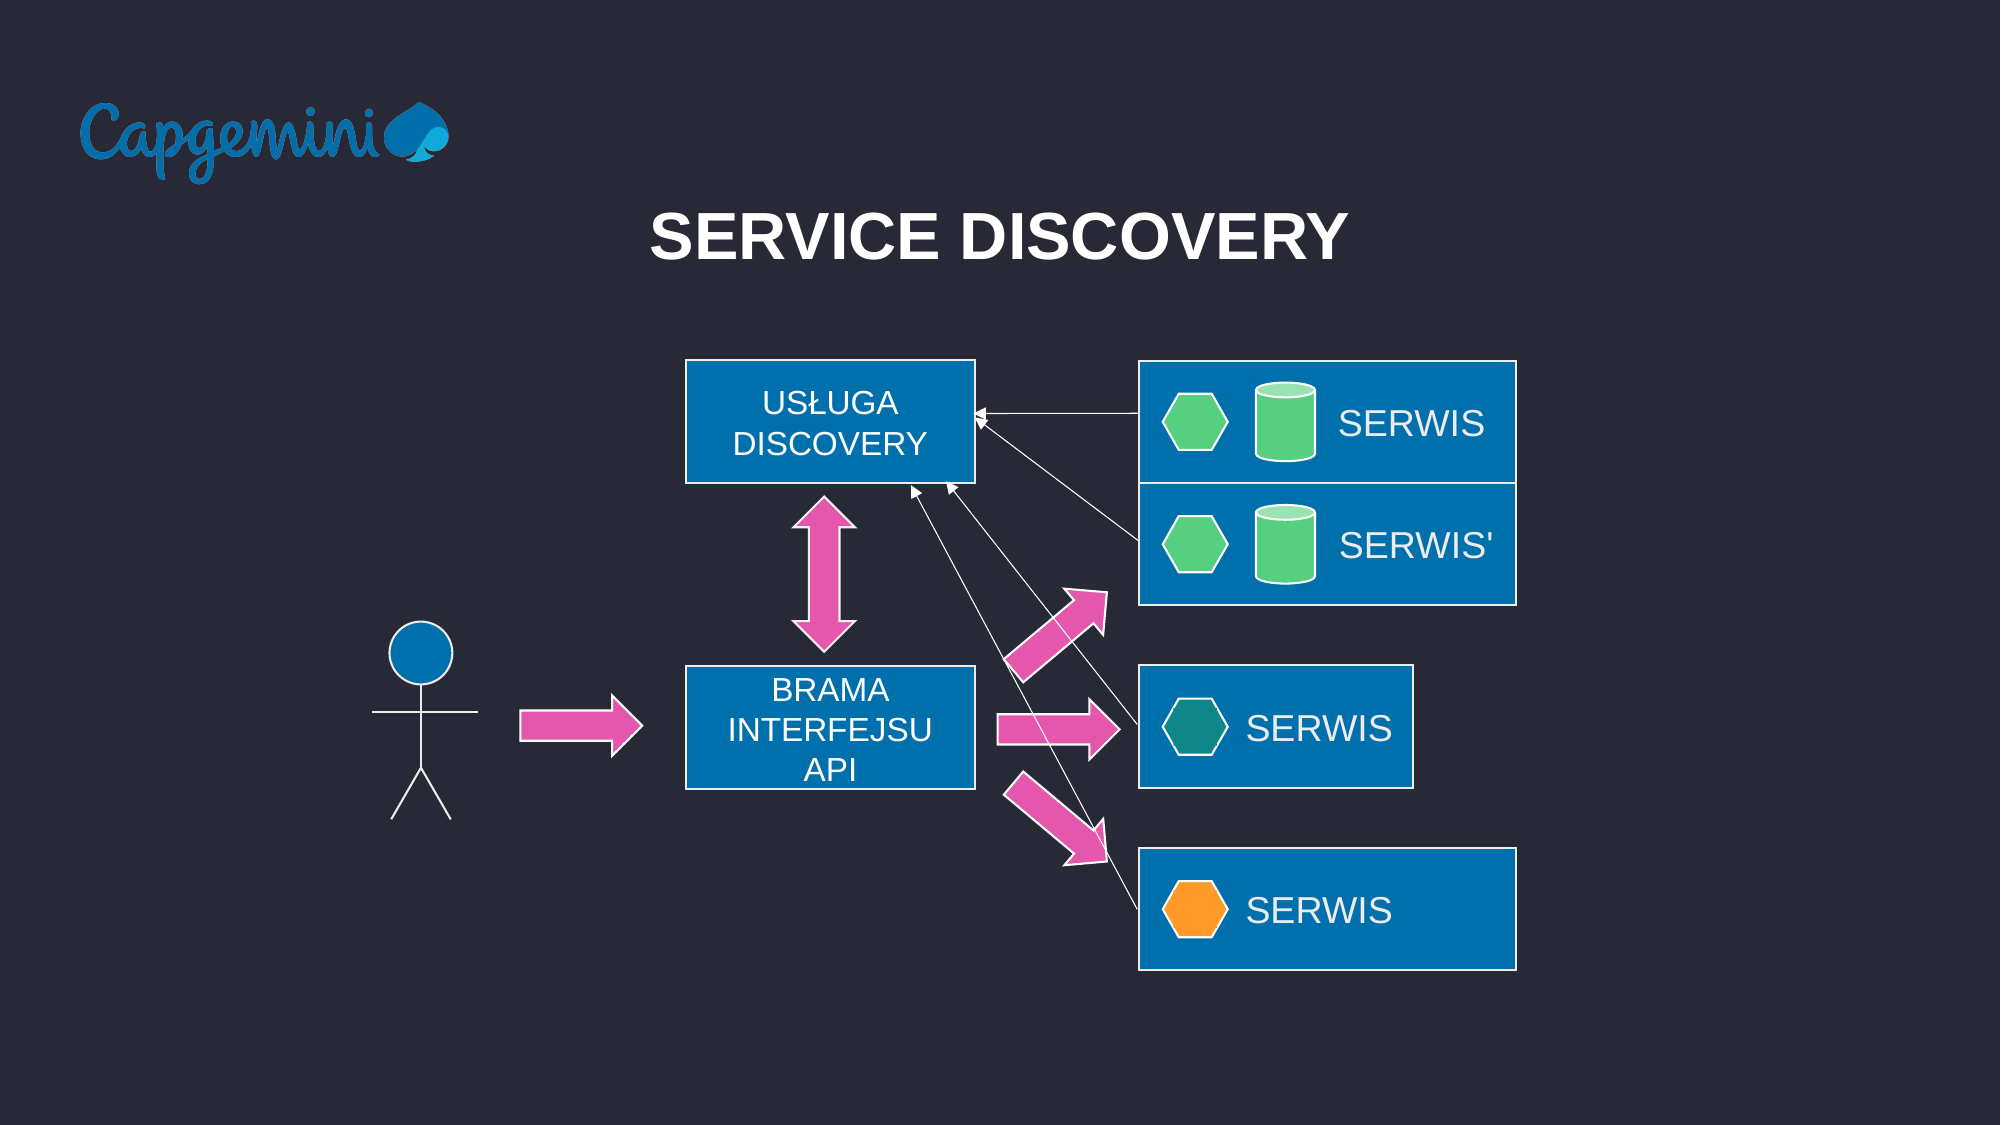

# SERVICE DISCOVERY
USŁUGA
DISCOVERY

SERWIS

SERWIS'

BRAMA
INTERFEJSU API

SERWIS

SERWIS